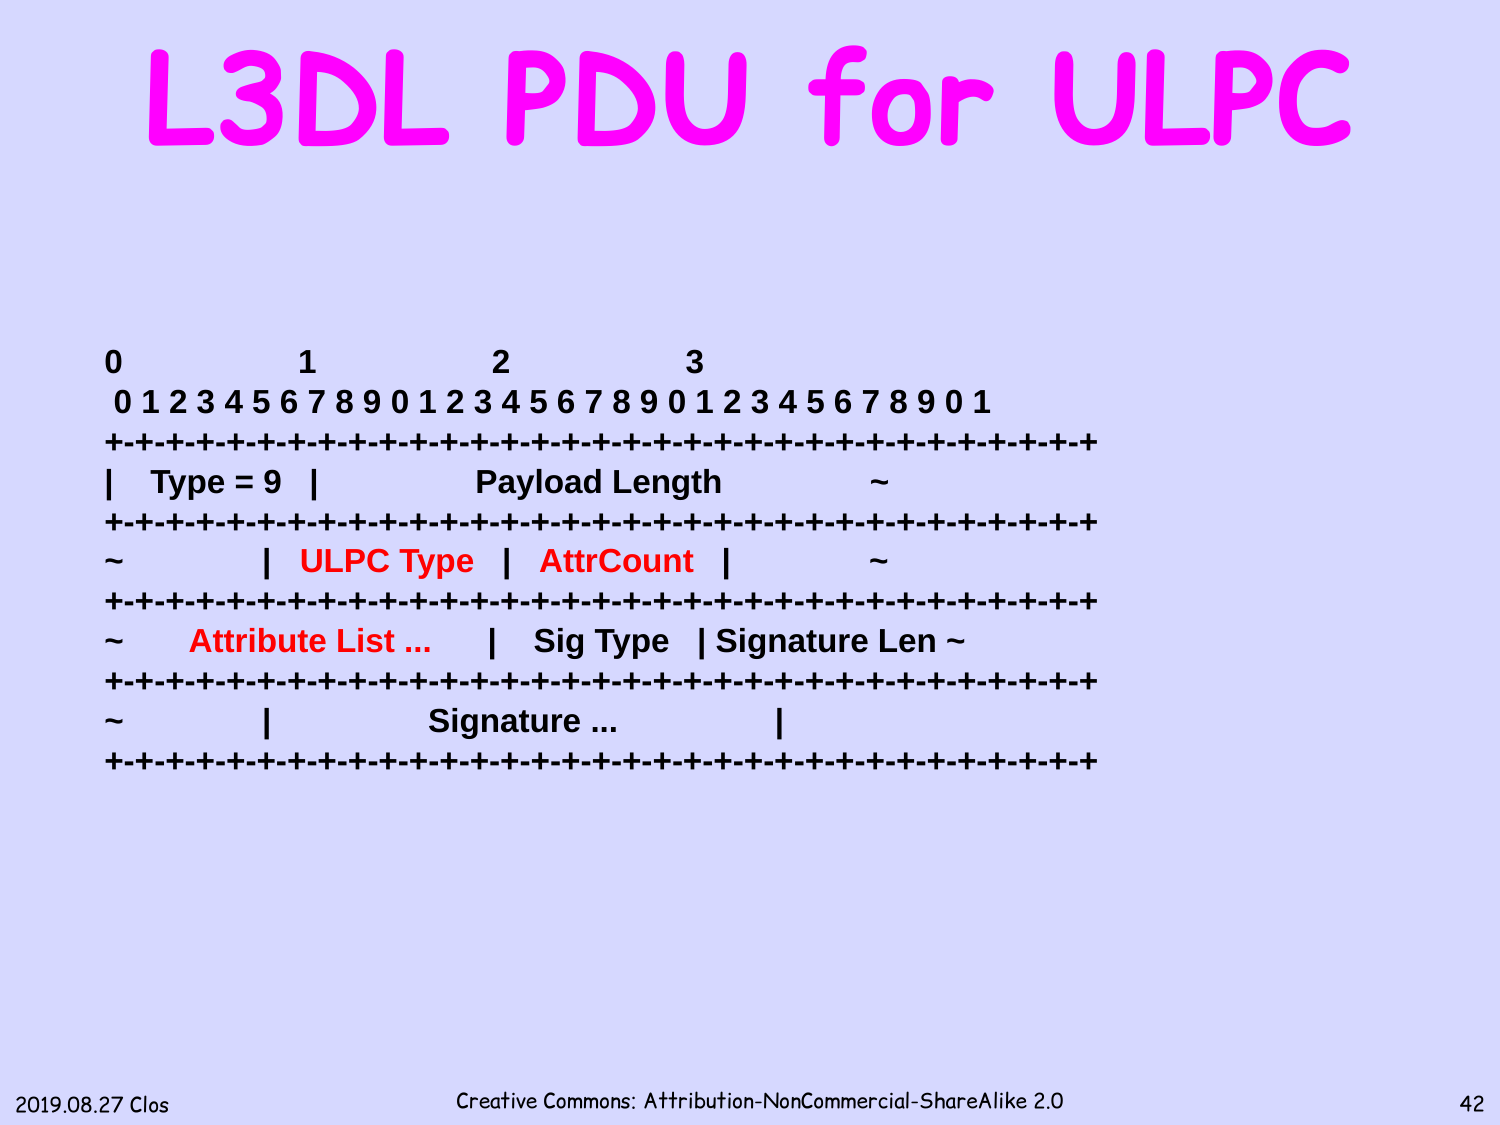

# L3DL PDU for ULPC
0                   1                   2                   3
 0 1 2 3 4 5 6 7 8 9 0 1 2 3 4 5 6 7 8 9 0 1 2 3 4 5 6 7 8 9 0 1
+-+-+-+-+-+-+-+-+-+-+-+-+-+-+-+-+-+-+-+-+-+-+-+-+-+-+-+-+-+-+-+-+
|    Type = 9   |                 Payload Length                ~
+-+-+-+-+-+-+-+-+-+-+-+-+-+-+-+-+-+-+-+-+-+-+-+-+-+-+-+-+-+-+-+-+
~               |   ULPC Type   |   AttrCount   |               ~
+-+-+-+-+-+-+-+-+-+-+-+-+-+-+-+-+-+-+-+-+-+-+-+-+-+-+-+-+-+-+-+-+
~       Attribute List ...      |    Sig Type   | Signature Len ~
+-+-+-+-+-+-+-+-+-+-+-+-+-+-+-+-+-+-+-+-+-+-+-+-+-+-+-+-+-+-+-+-+
~               |                 Signature ...                 |
+-+-+-+-+-+-+-+-+-+-+-+-+-+-+-+-+-+-+-+-+-+-+-+-+-+-+-+-+-+-+-+-+
42
2019.08.27 Clos
Creative Commons: Attribution-NonCommercial-ShareAlike 2.0